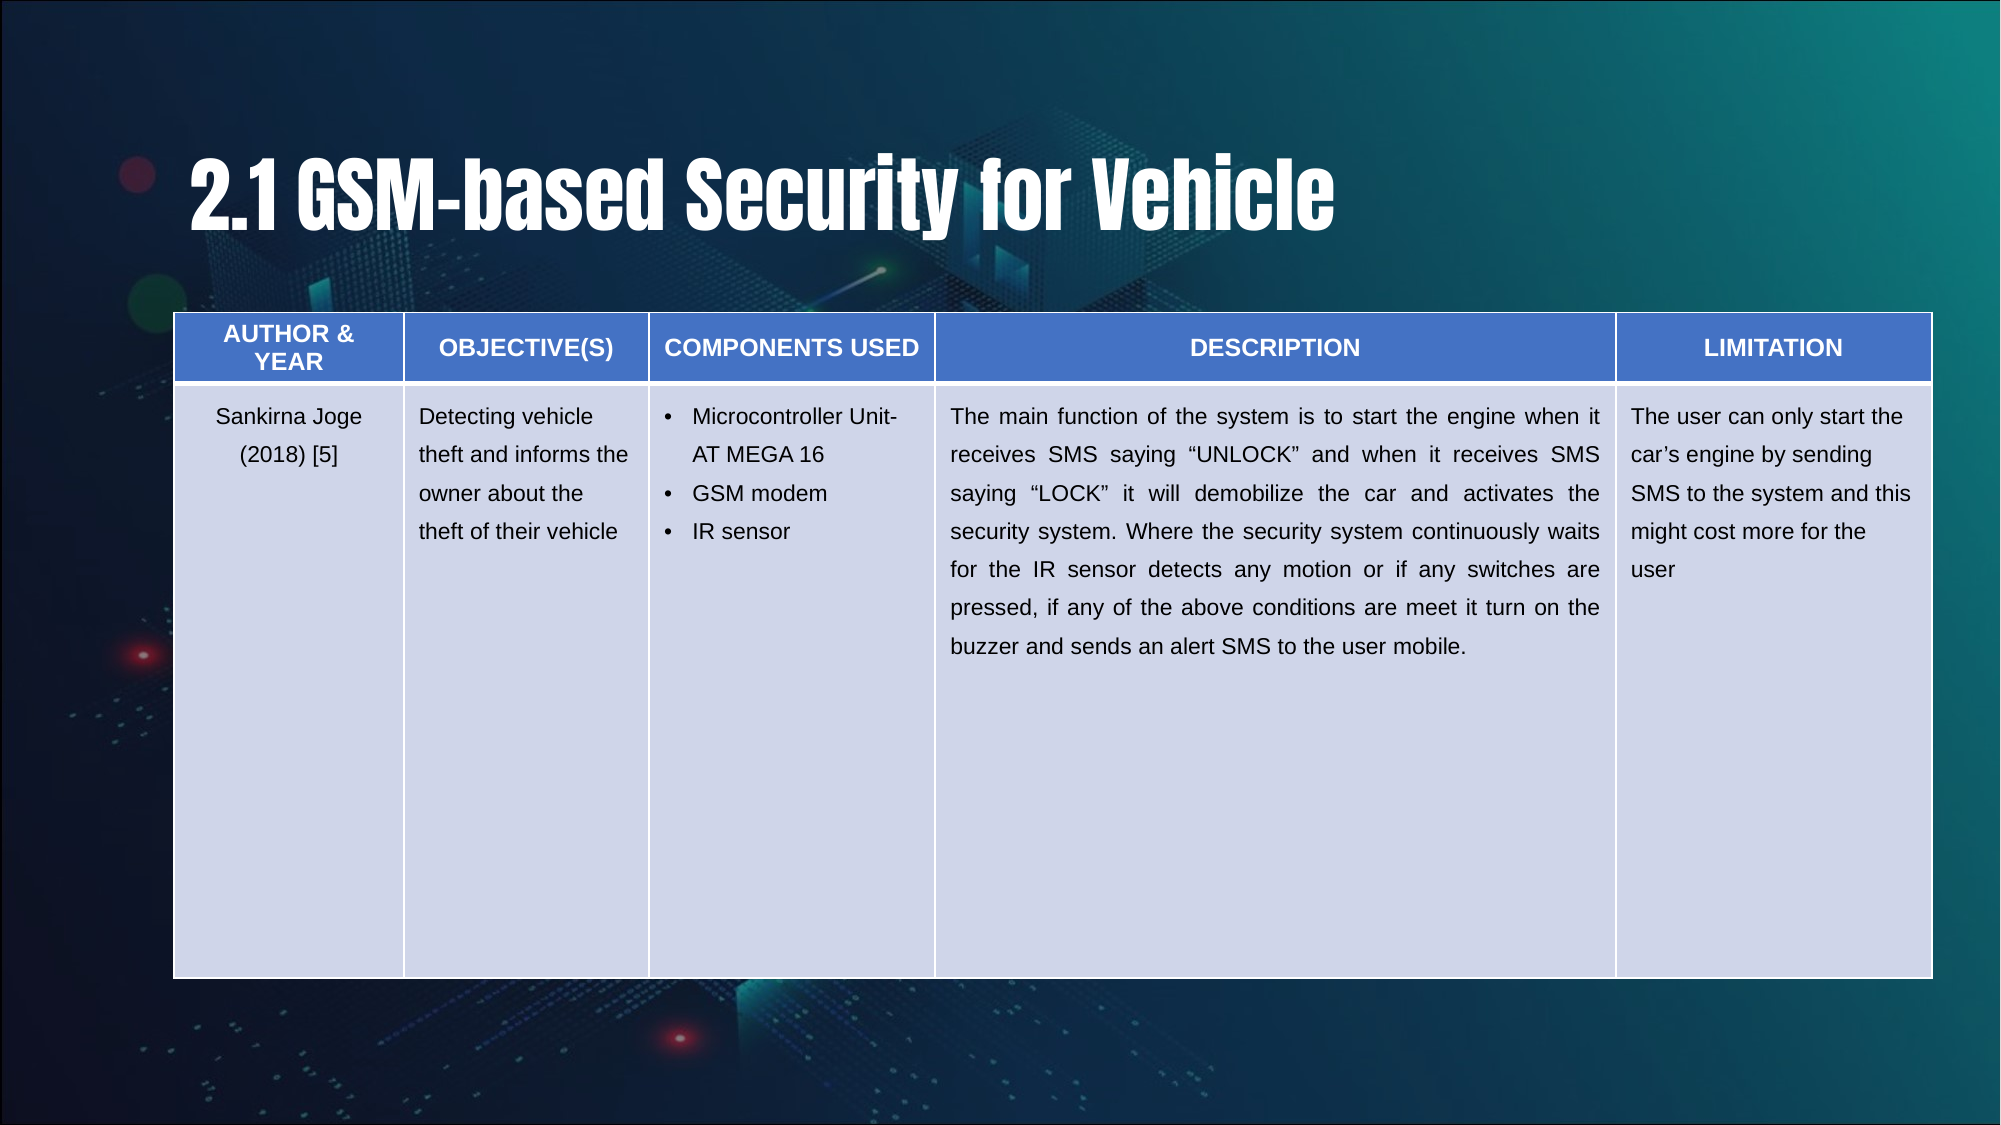

# 2.1 GSM-based Security for Vehicle
| AUTHOR & YEAR | OBJECTIVE(S) | COMPONENTS USED | DESCRIPTION | LIMITATION |
| --- | --- | --- | --- | --- |
| Sankirna Joge (2018) [5] | Detecting vehicle theft and informs the owner about the theft of their vehicle | Microcontroller Unit- AT MEGA 16 GSM modem IR sensor | The main function of the system is to start the engine when it receives SMS saying “UNLOCK” and when it receives SMS saying “LOCK” it will demobilize the car and activates the security system. Where the security system continuously waits for the IR sensor detects any motion or if any switches are pressed, if any of the above conditions are meet it turn on the buzzer and sends an alert SMS to the user mobile. | The user can only start the car’s engine by sending SMS to the system and this might cost more for the user |